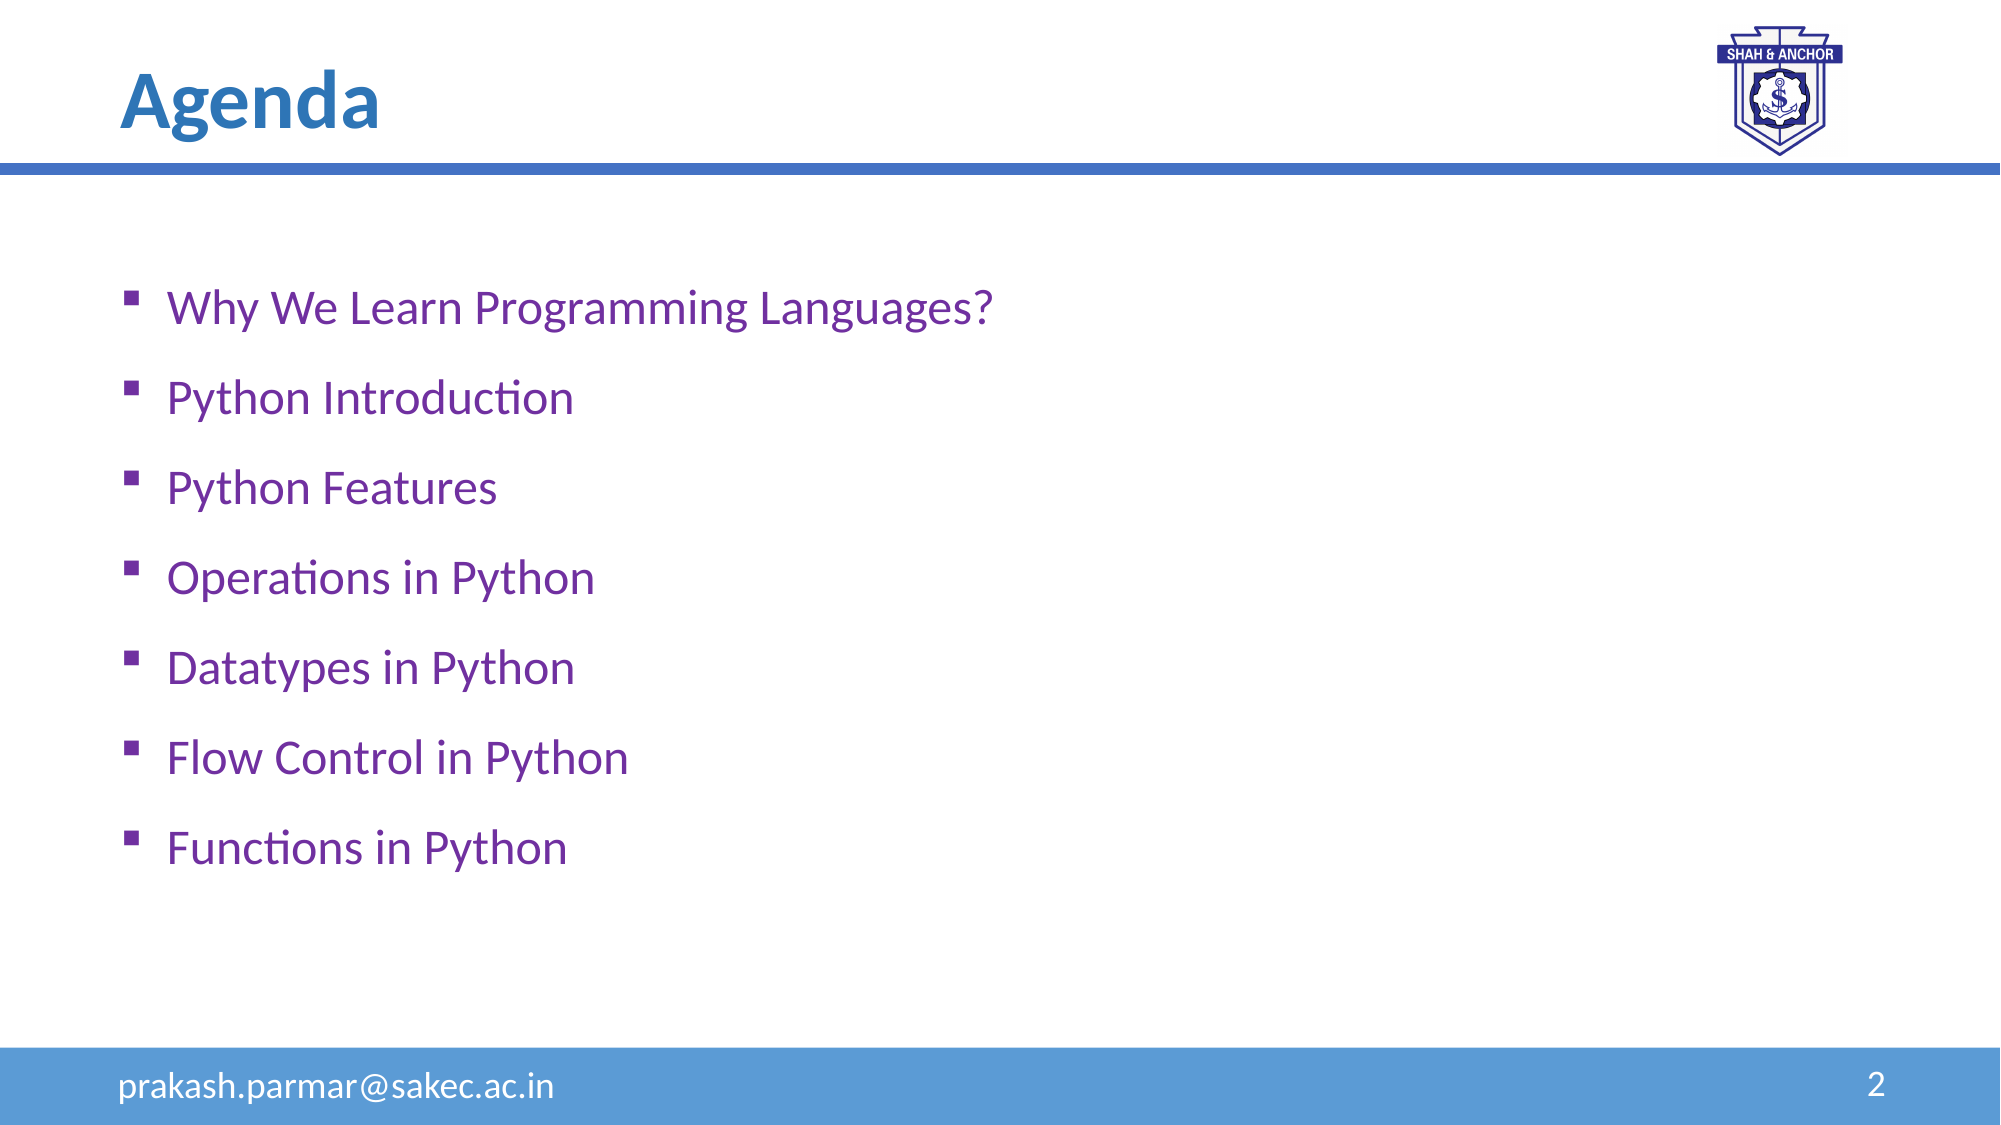

Agenda
Why We Learn Programming Languages?
Python Introduction
Python Features
Operations in Python
Datatypes in Python
Flow Control in Python
Functions in Python
2
prakash.parmar@sakec.ac.in